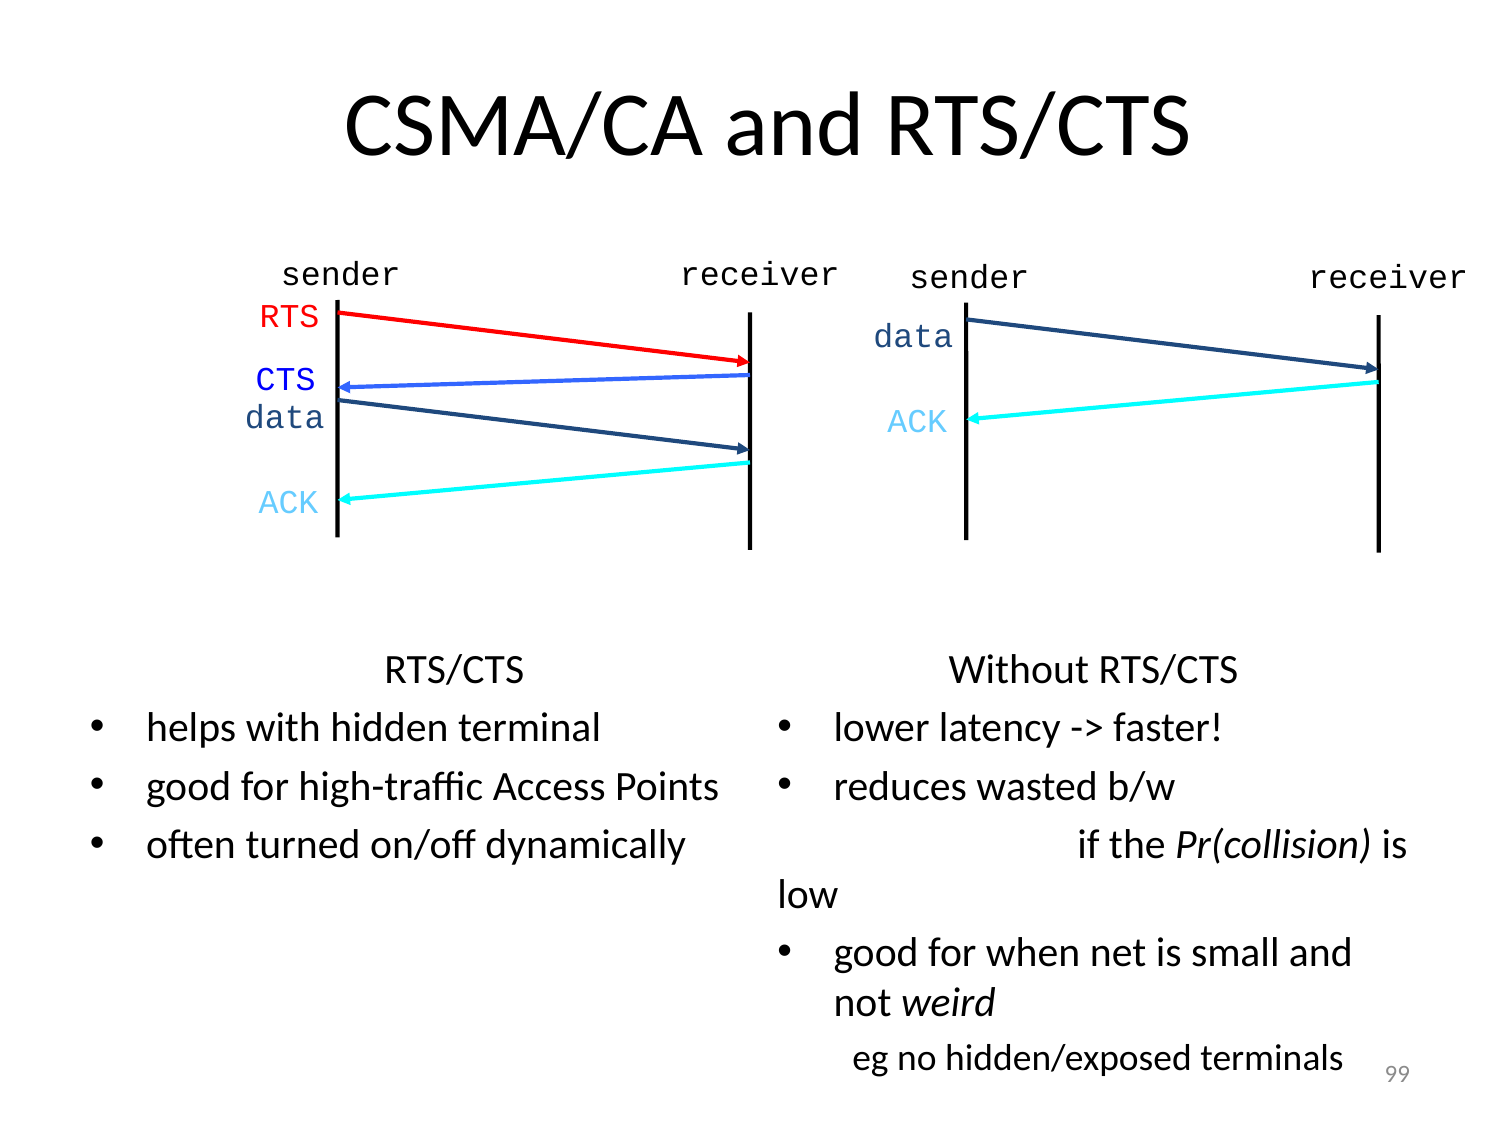

CSMA/CA and RTS/CTS
sender
receiver
sender
receiver
RTS

data

CTS

data

ACK

ACK
RTS/CTS
helps with hidden terminal
good for high-traffic Access Points
often turned on/off dynamically

Without RTS/CTS
lower latency -> faster!
reduces wasted b/w
		if the Pr(collision) is low
good for when net is small and not weird
eg no hidden/exposed terminals
99